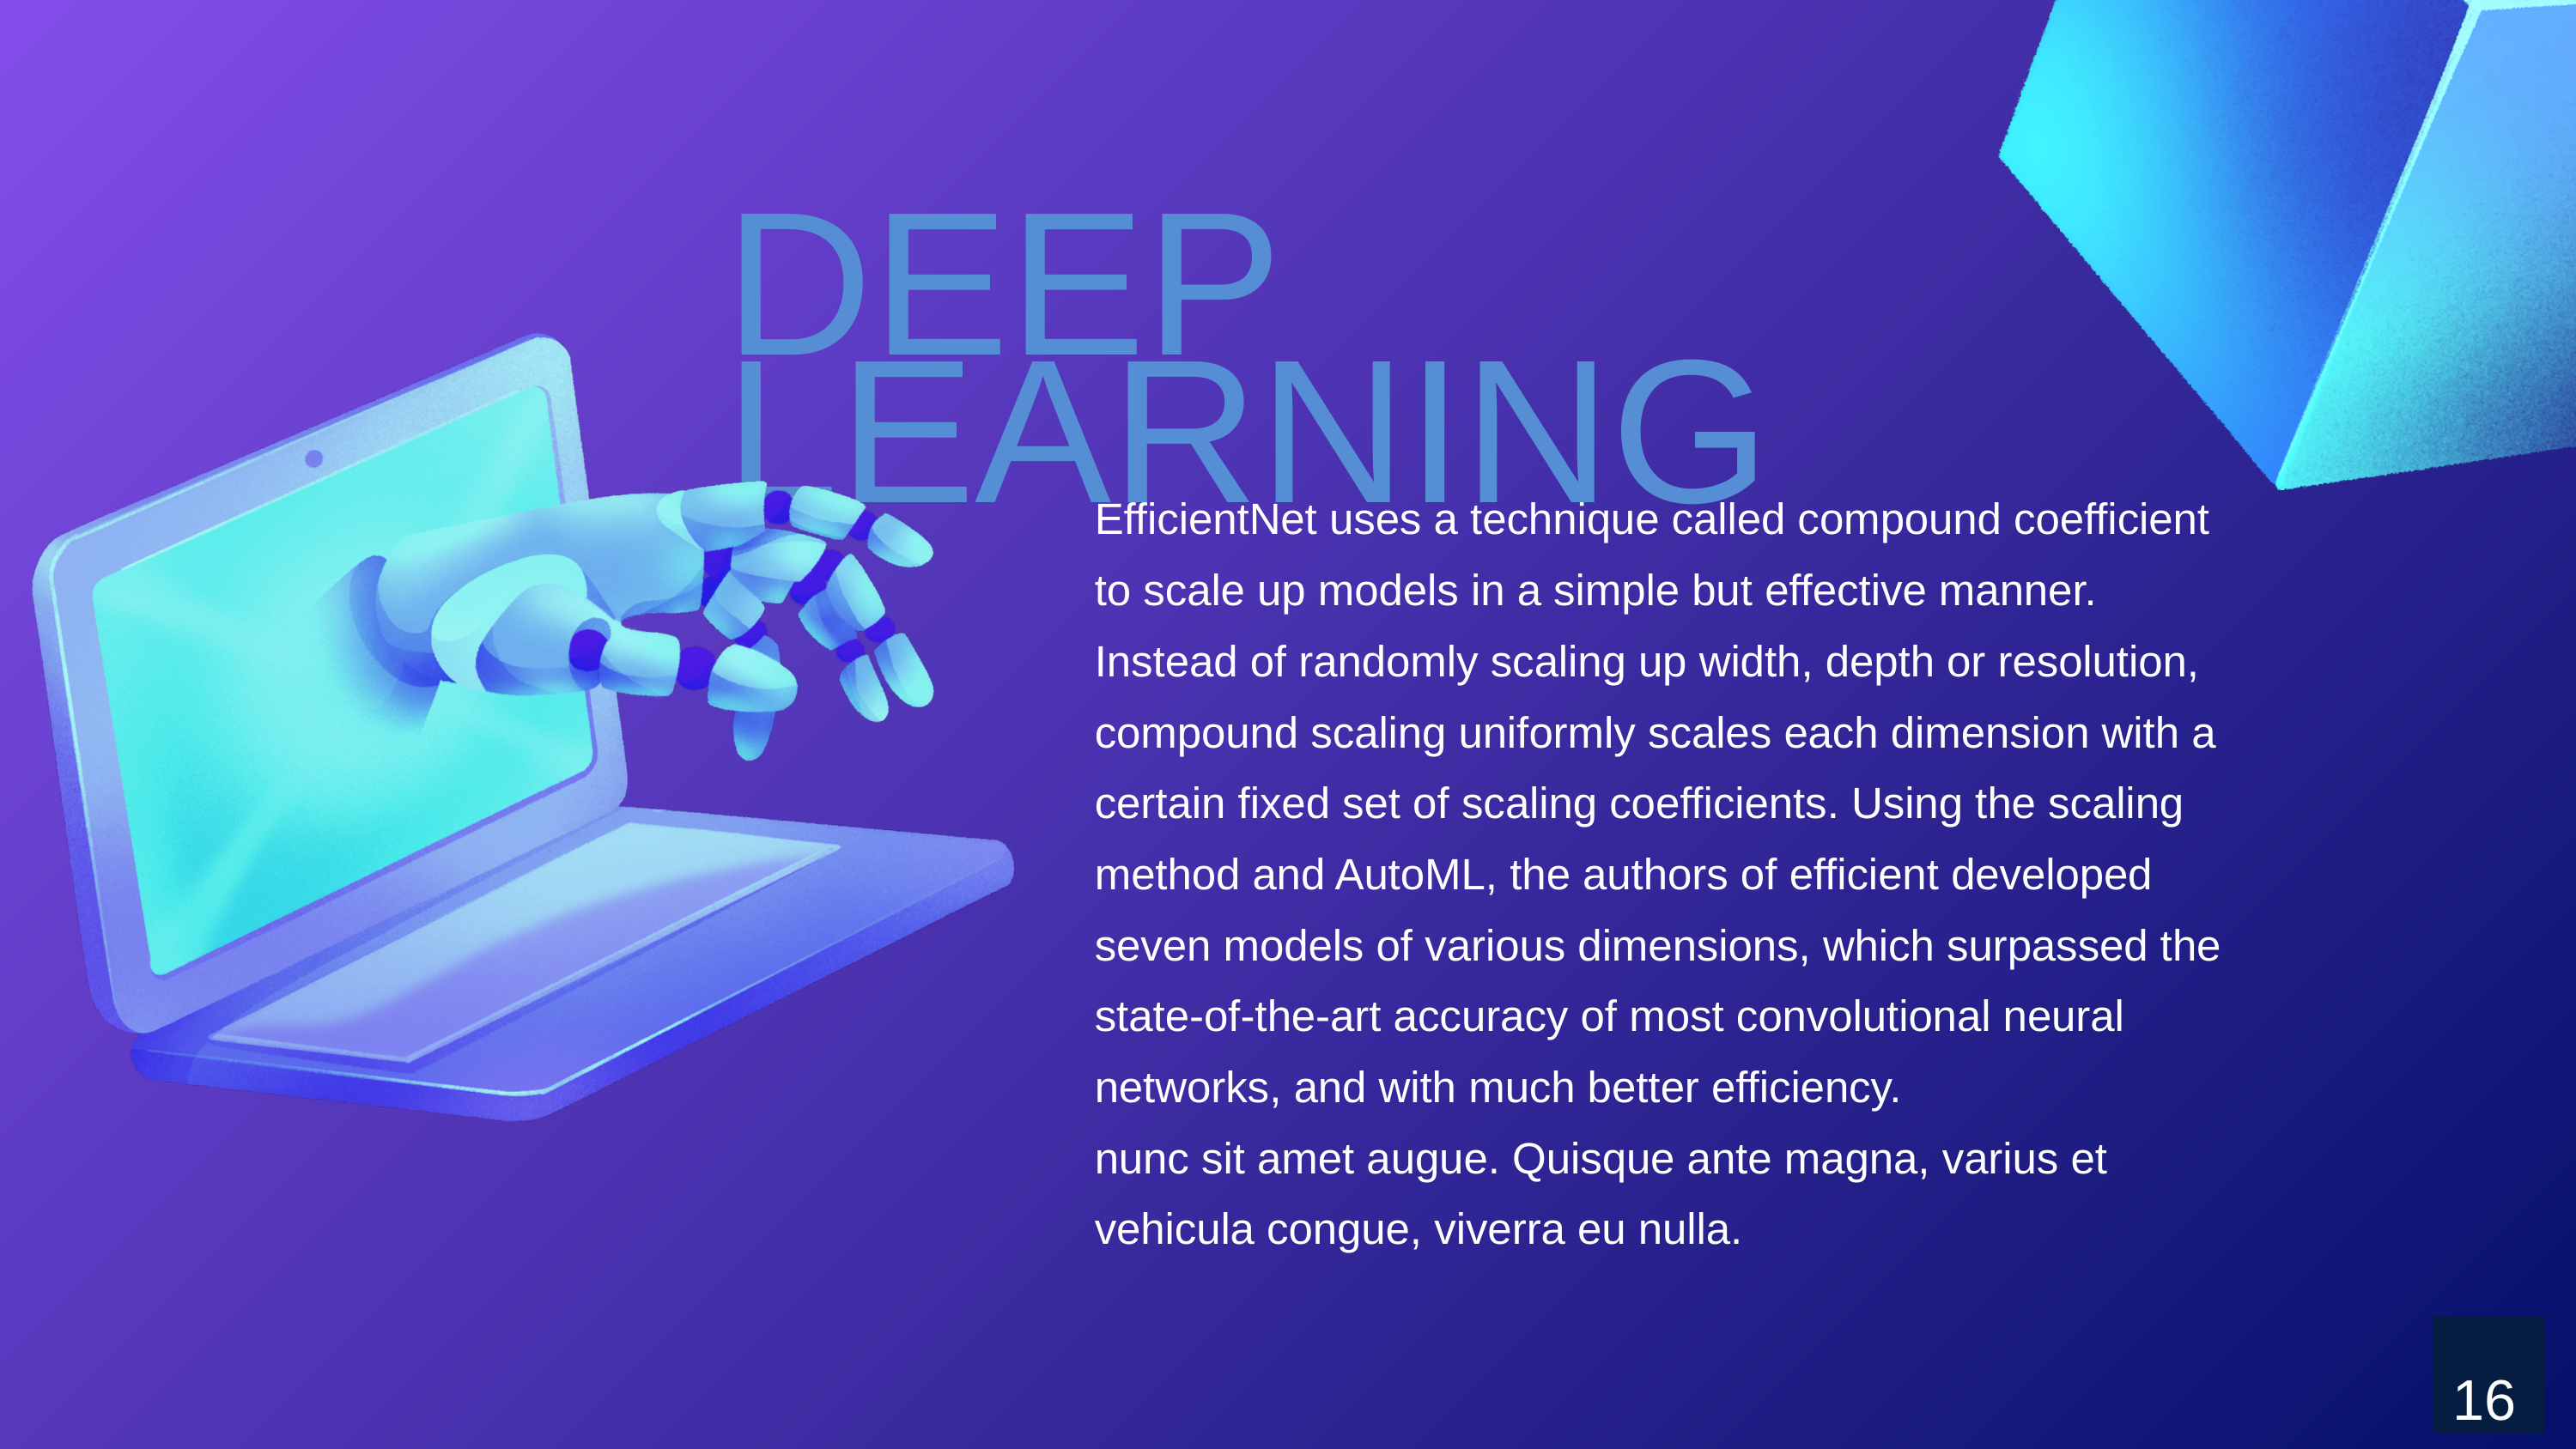

DEEP LEARNING

EfficientNet uses a technique called compound coefficient to scale up models in a simple but effective manner. Instead of randomly scaling up width, depth or resolution, compound scaling uniformly scales each dimension with a certain fixed set of scaling coefficients. Using the scaling method and AutoML, the authors of efficient developed seven models of various dimensions, which surpassed the state-of-the-art accuracy of most convolutional neural networks, and with much better efficiency.
nunc sit amet augue. Quisque ante magna, varius et vehicula congue, viverra eu nulla.
16